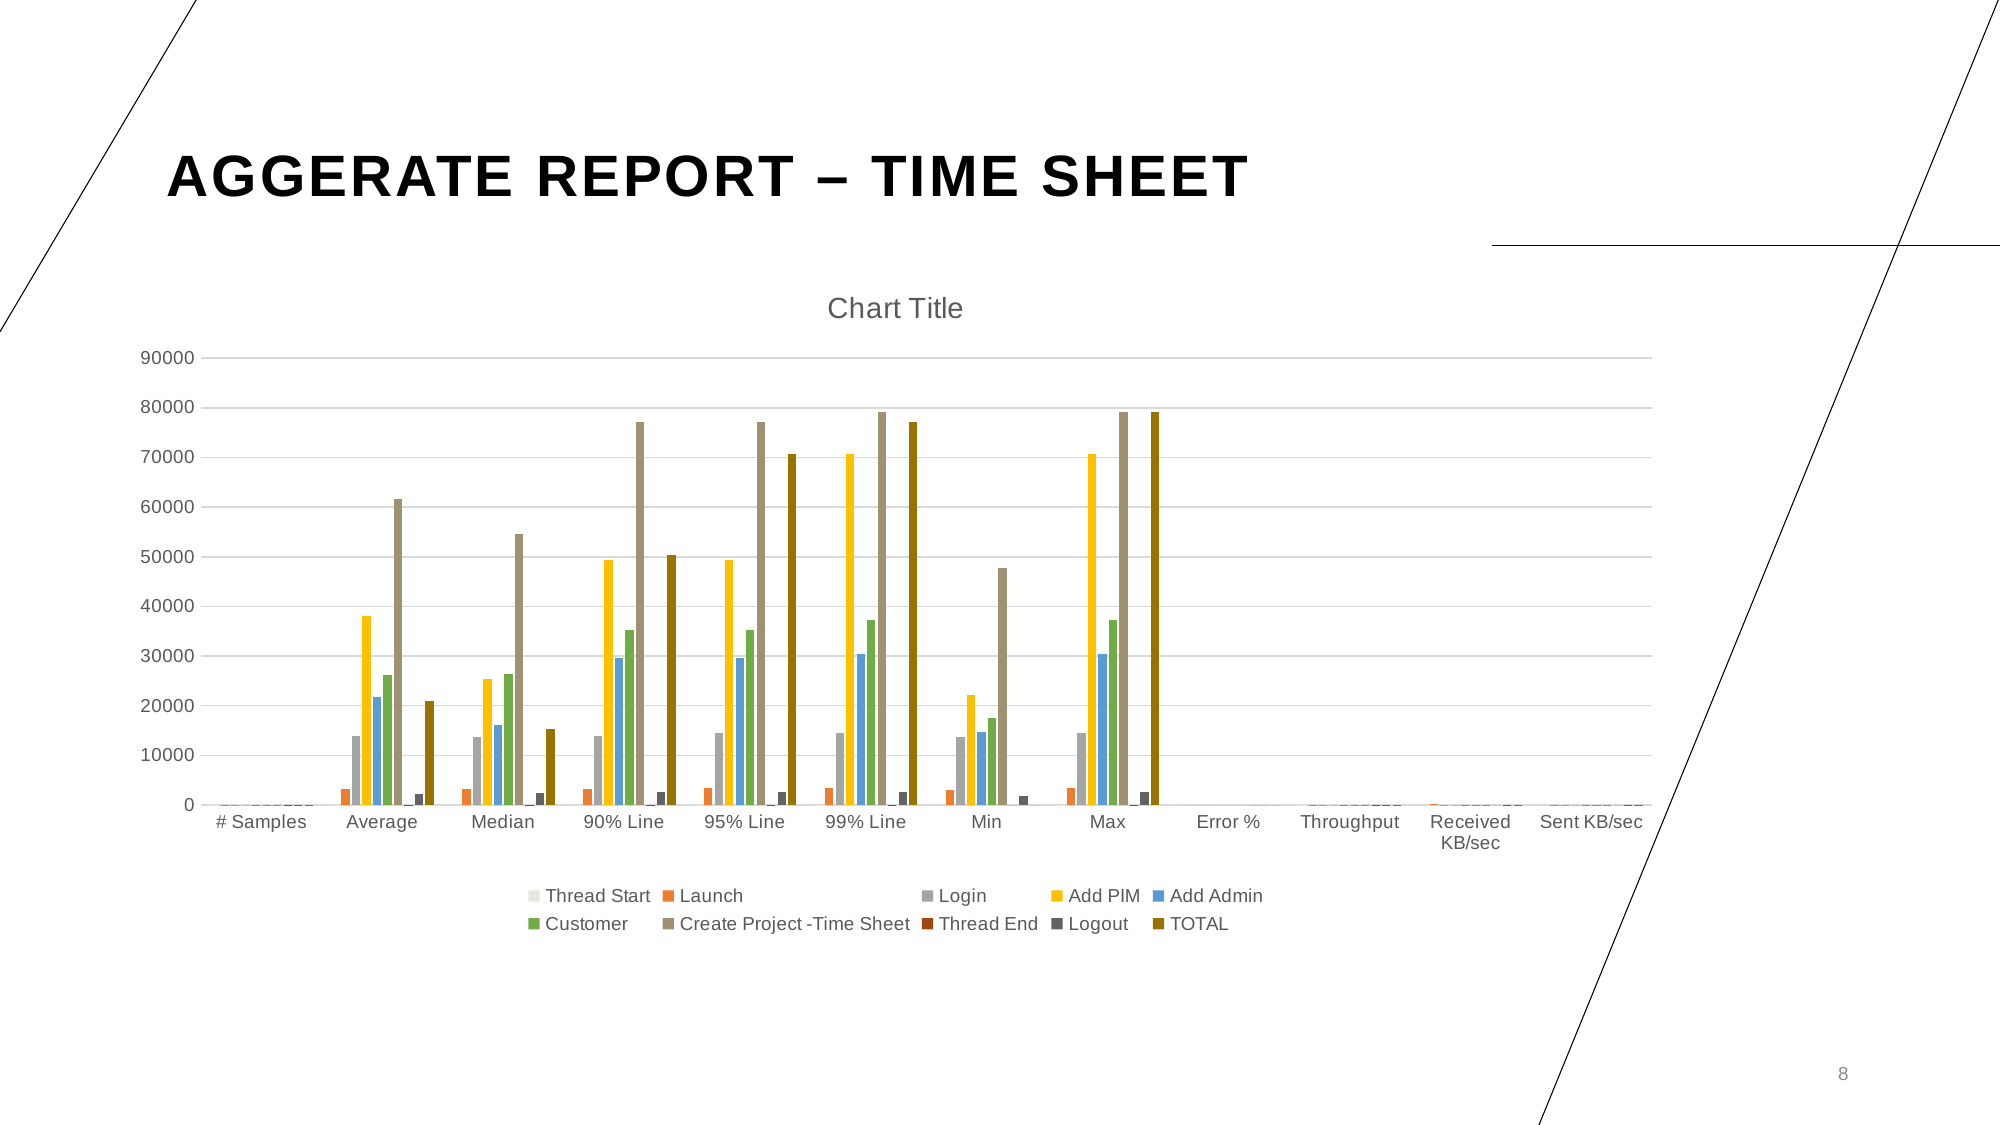

# Aggerate Report – TIME SHEET

### Chart:

| Category | Thread Start | Launch | Login | Add PIM | Add Admin | Customer | Create Project -Time Sheet | Thread End | Logout | TOTAL |
|---|---|---|---|---|---|---|---|---|---|---|
| # Samples | 10.0 | 5.0 | 5.0 | 10.0 | 10.0 | 10.0 | 10.0 | 10.0 | 5.0 | 75.0 |
| Average | 1.0 | 3231.0 | 13901.0 | 38157.0 | 21799.0 | 26285.0 | 61679.0 | 3.0 | 2318.0 | 21020.0 |
| Median | 0.0 | 3279.0 | 13734.0 | 25339.0 | 16156.0 | 26457.0 | 54588.0 | 1.0 | 2442.0 | 15379.0 |
| 90% Line | 2.0 | 3301.0 | 13939.0 | 49336.0 | 29589.0 | 35197.0 | 77206.0 | 1.0 | 2687.0 | 50369.0 |
| 95% Line | 2.0 | 3346.0 | 14527.0 | 49336.0 | 29589.0 | 35197.0 | 77206.0 | 1.0 | 2691.0 | 70635.0 |
| 99% Line | 9.0 | 3346.0 | 14527.0 | 70635.0 | 30402.0 | 37301.0 | 79111.0 | 27.0 | 2691.0 | 77206.0 |
| Min | 0.0 | 3017.0 | 13634.0 | 22095.0 | 14642.0 | 17512.0 | 47654.0 | 0.0 | 1839.0 | 0.0 |
| Max | 9.0 | 3346.0 | 14527.0 | 70635.0 | 30402.0 | 37301.0 | 79111.0 | 27.0 | 2691.0 | 79111.0 |
| Error % | 0.0 | 0.0 | 0.0 | 0.0 | 0.0 | 0.0 | 0.0 | 0.0 | 0.0 | 0.0 |
| Throughput | 0.03805 | 1.46972 | 0.22698 | 0.03532 | 0.03993 | 0.0424 | 0.03911 | 0.05653 | 0.2095 | 0.17369 |
| Received KB/sec | 0.0 | 151.3 | 28.08 | 20.84 | 15.98 | 26.52 | 50.92 | 0.0 | 22.21 | 71.42 |
| Sent KB/sec | 0.0 | 2.06 | 2.21 | 1.03 | 0.75 | 0.87 | 2.45 | 0.0 | 0.5 | 3.19 |
8